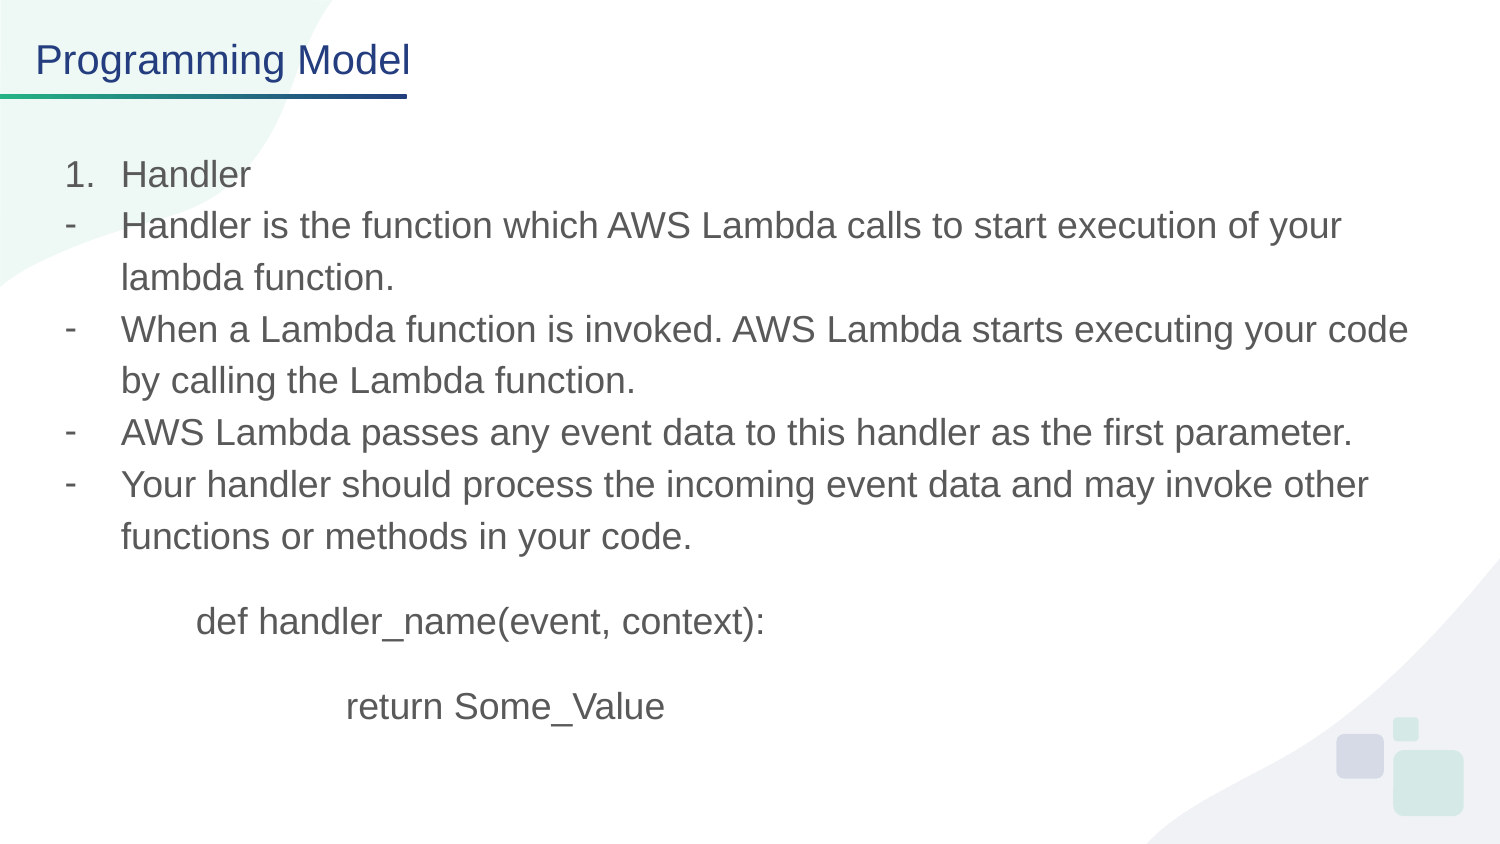

Programming Model

Handler
Handler is the function which AWS Lambda calls to start execution of your lambda function.
When a Lambda function is invoked. AWS Lambda starts executing your code by calling the Lambda function.
AWS Lambda passes any event data to this handler as the first parameter.
Your handler should process the incoming event data and may invoke other functions or methods in your code.
def handler_name(event, context):
	return Some_Value